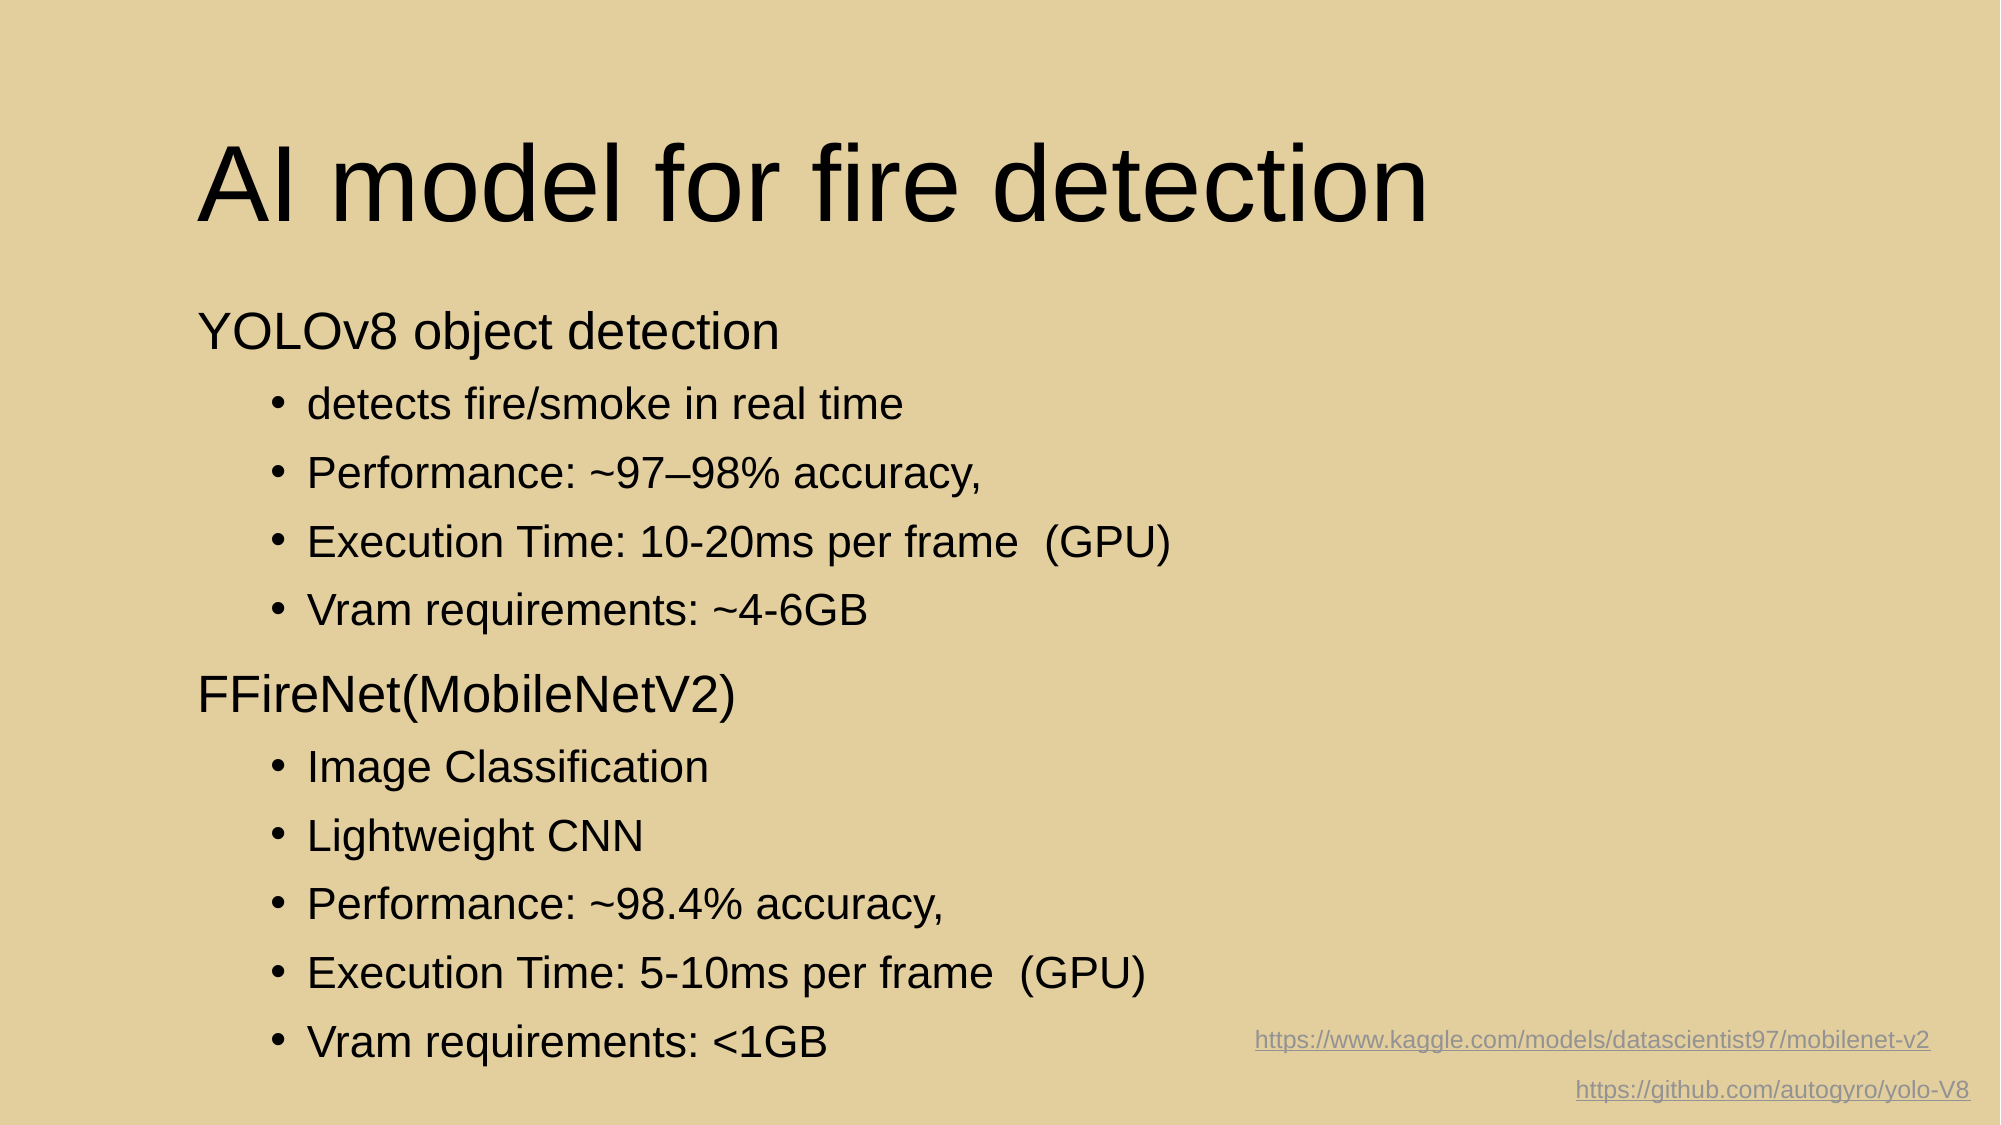

# AI model for fire detection
YOLOv8 object detection
detects fire/smoke in real time
Performance: ~97–98% accuracy,
Execution Time: 10-20ms per frame  (GPU)
Vram requirements: ~4-6GB
FFireNet(MobileNetV2)
Image Classification
Lightweight CNN
Performance: ~98.4% accuracy,
Execution Time: 5-10ms per frame  (GPU)
Vram requirements: <1GB

https://www.kaggle.com/models/datascientist97/mobilenet-v2
https://github.com/autogyro/yolo-V8